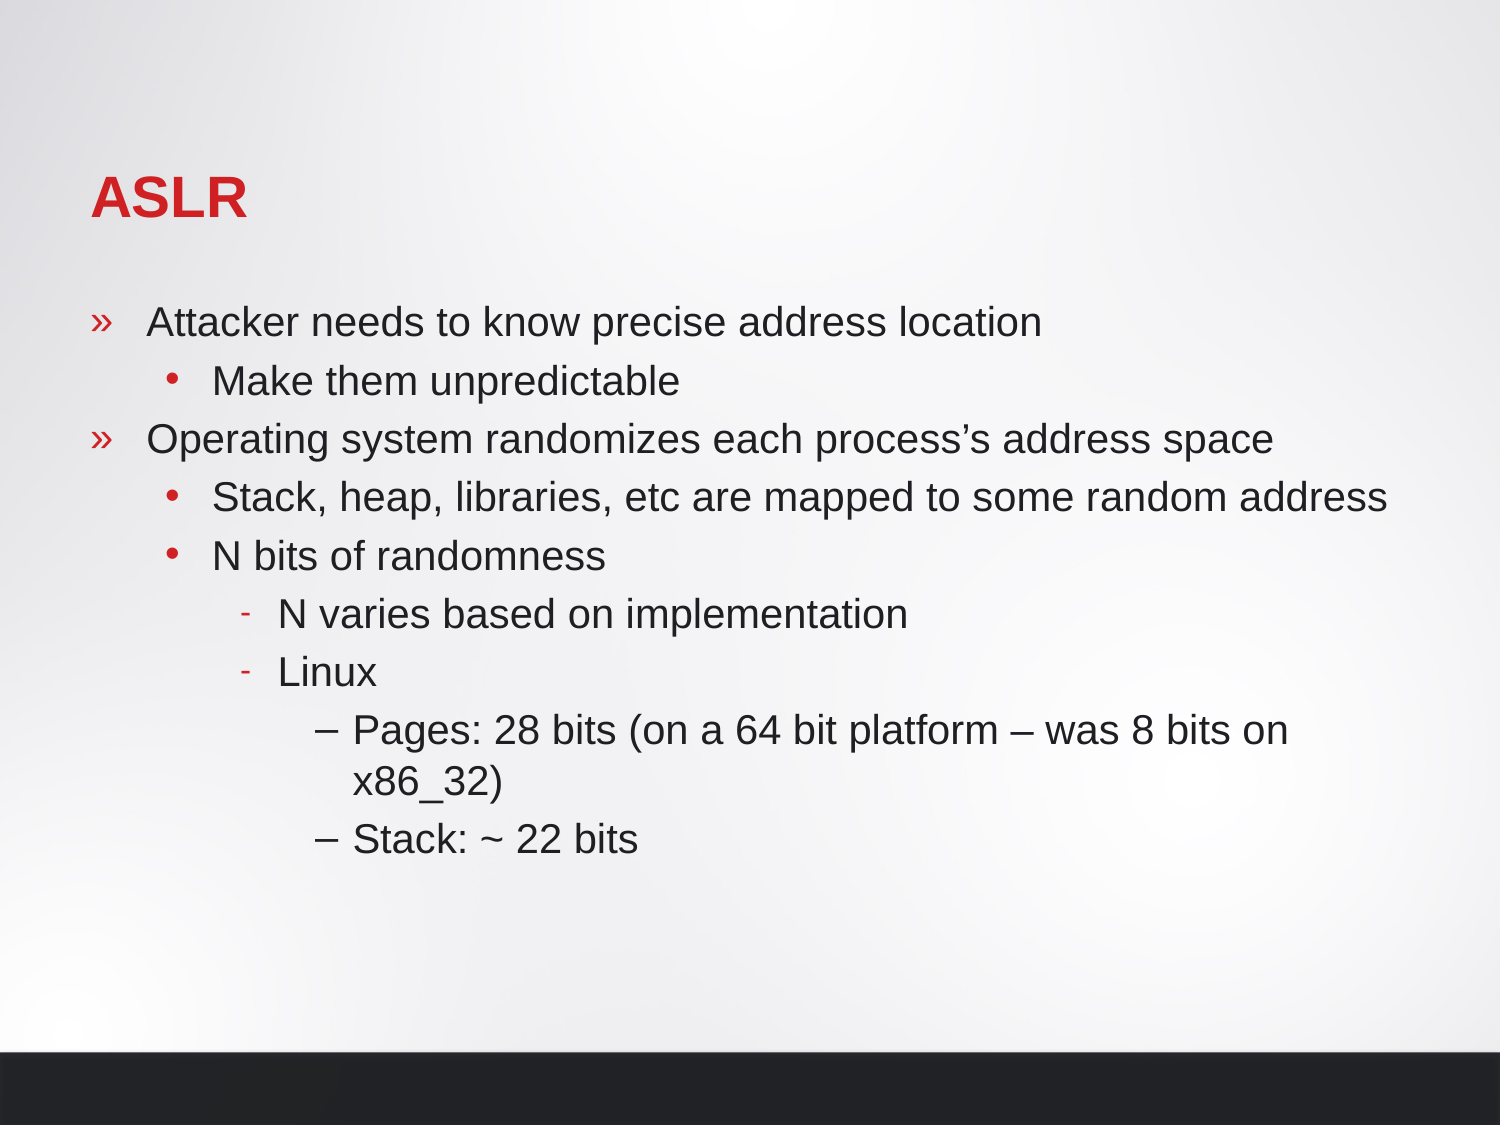

# ASLR
Attacker needs to know precise address location
Make them unpredictable
Operating system randomizes each process’s address space
Stack, heap, libraries, etc are mapped to some random address
N bits of randomness
N varies based on implementation
Linux
Pages: 28 bits (on a 64 bit platform – was 8 bits on x86_32)
Stack: ~ 22 bits